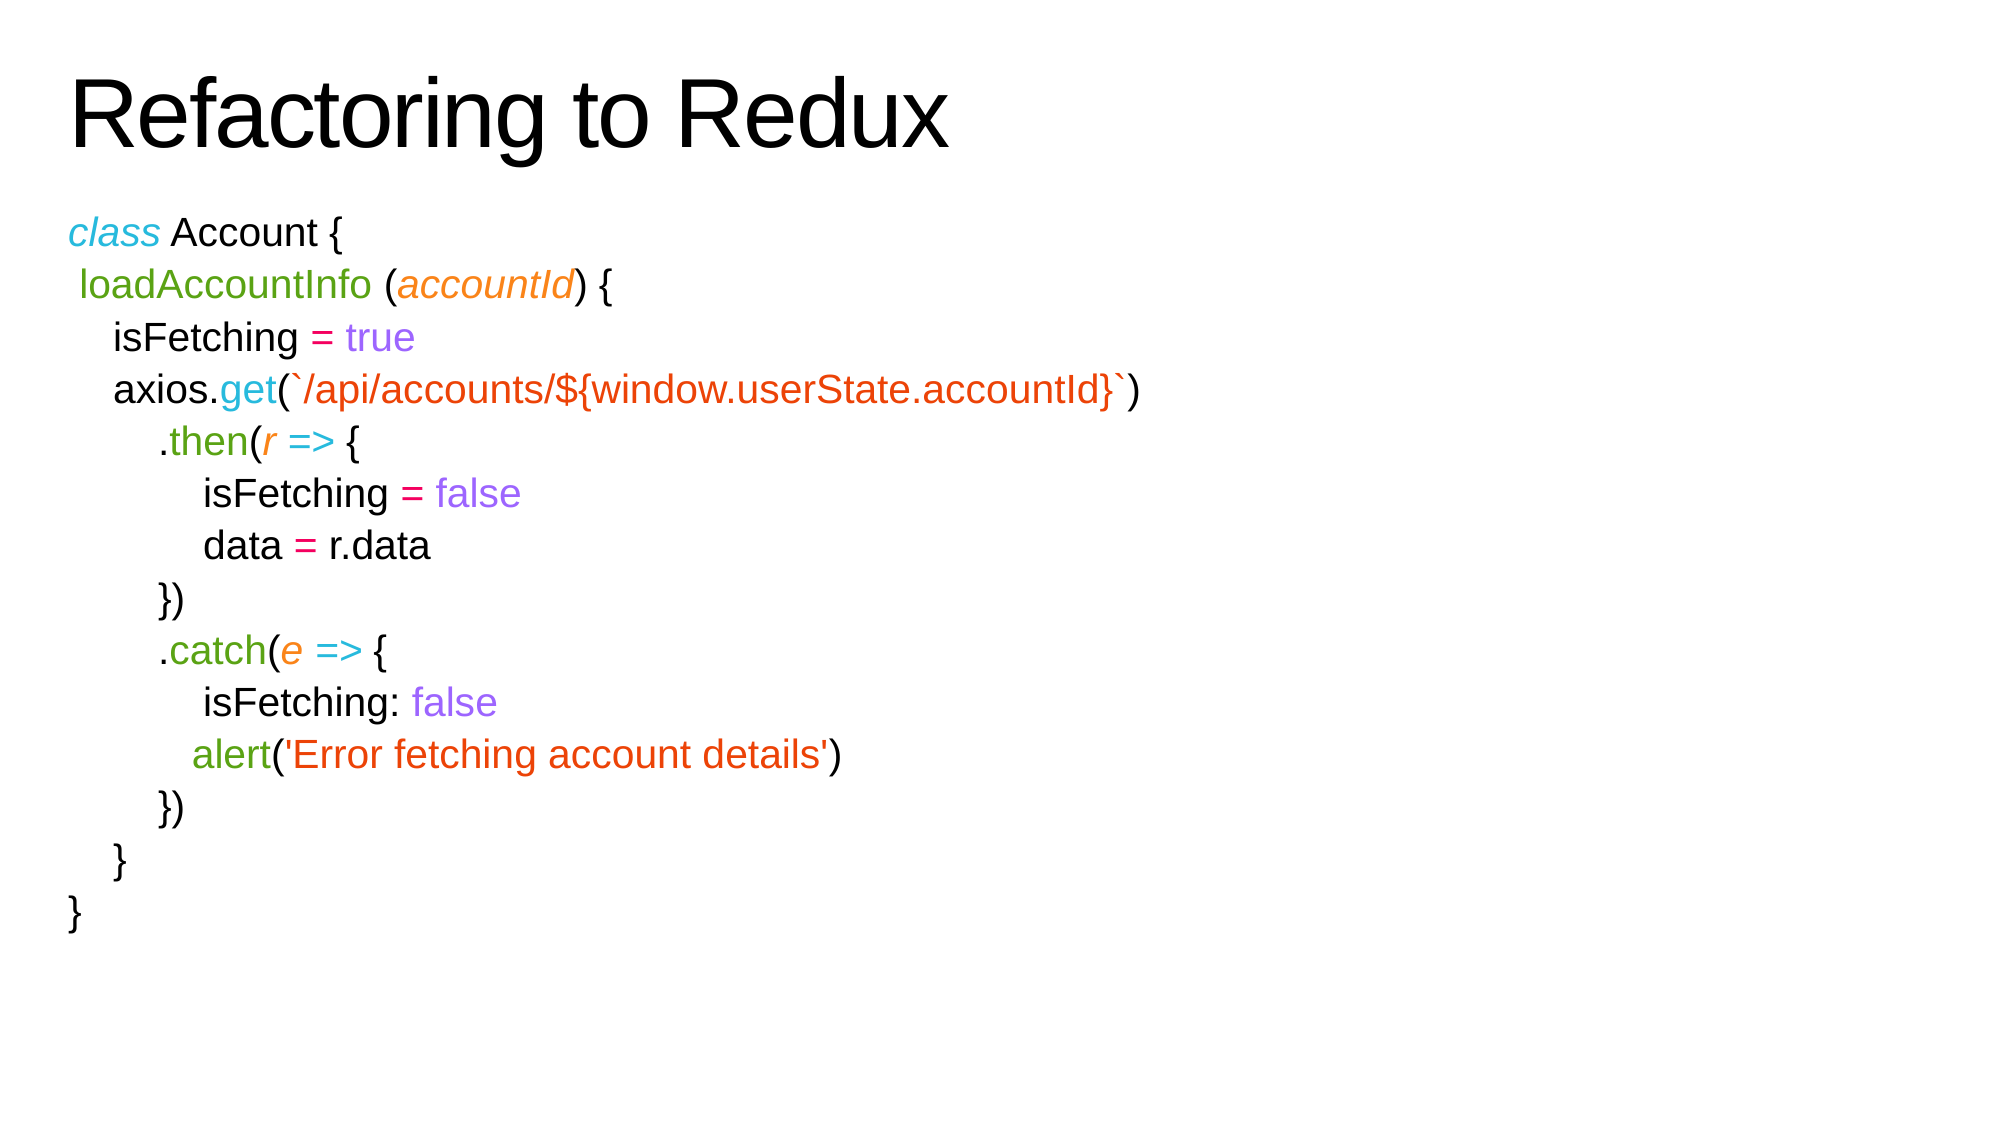

# Refactoring to Redux
class Account {
 loadAccountInfo (accountId) {
    isFetching = true
    axios.get(`/api/accounts/${window.userState.accountId}`)
        .then(r => {
            isFetching = false
            data = r.data
        })
        .catch(e => {
            isFetching: false
           alert('Error fetching account details')
        })
    }
}